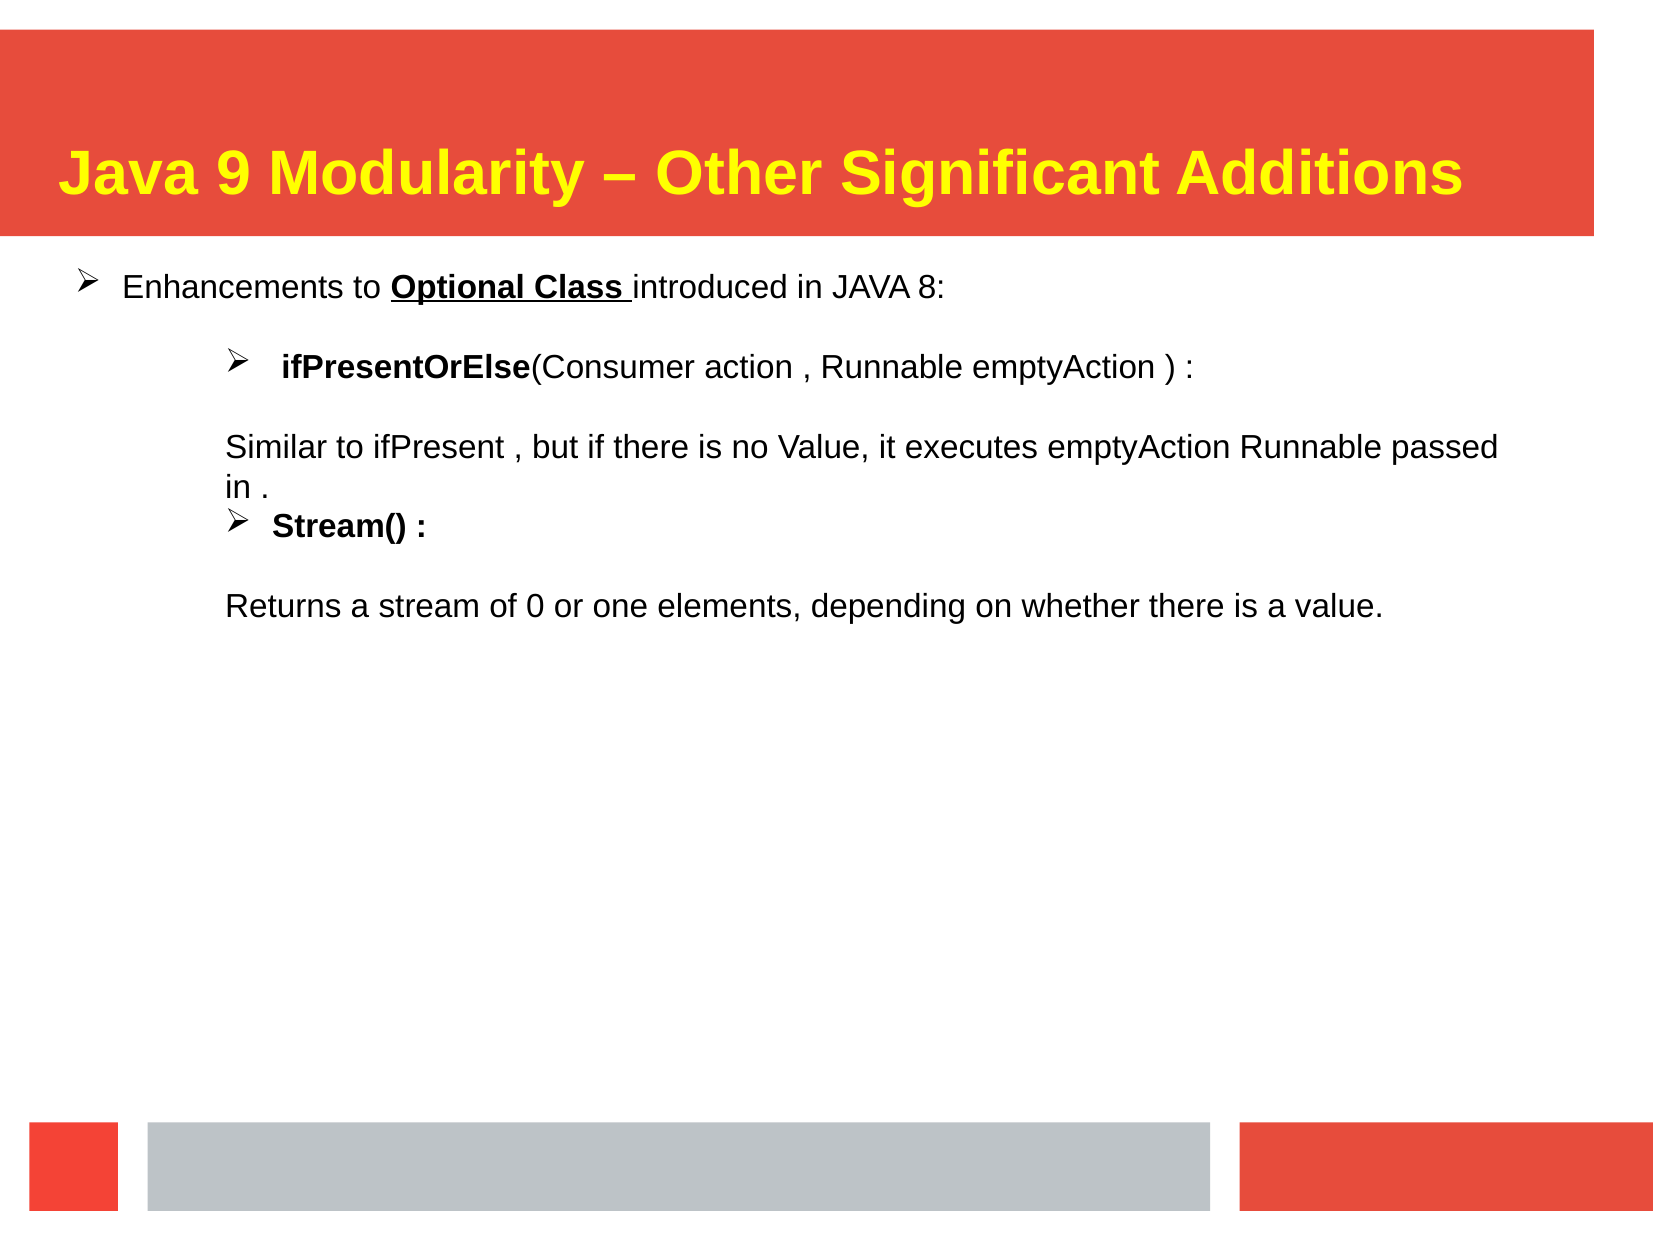

Java 9 Modularity – Other Significant Additions
Enhancements to Optional Class introduced in JAVA 8:

 ifPresentOrElse(Consumer action , Runnable emptyAction ) :

Similar to ifPresent , but if there is no Value, it executes emptyAction Runnable passed in .
Stream() :

Returns a stream of 0 or one elements, depending on whether there is a value.